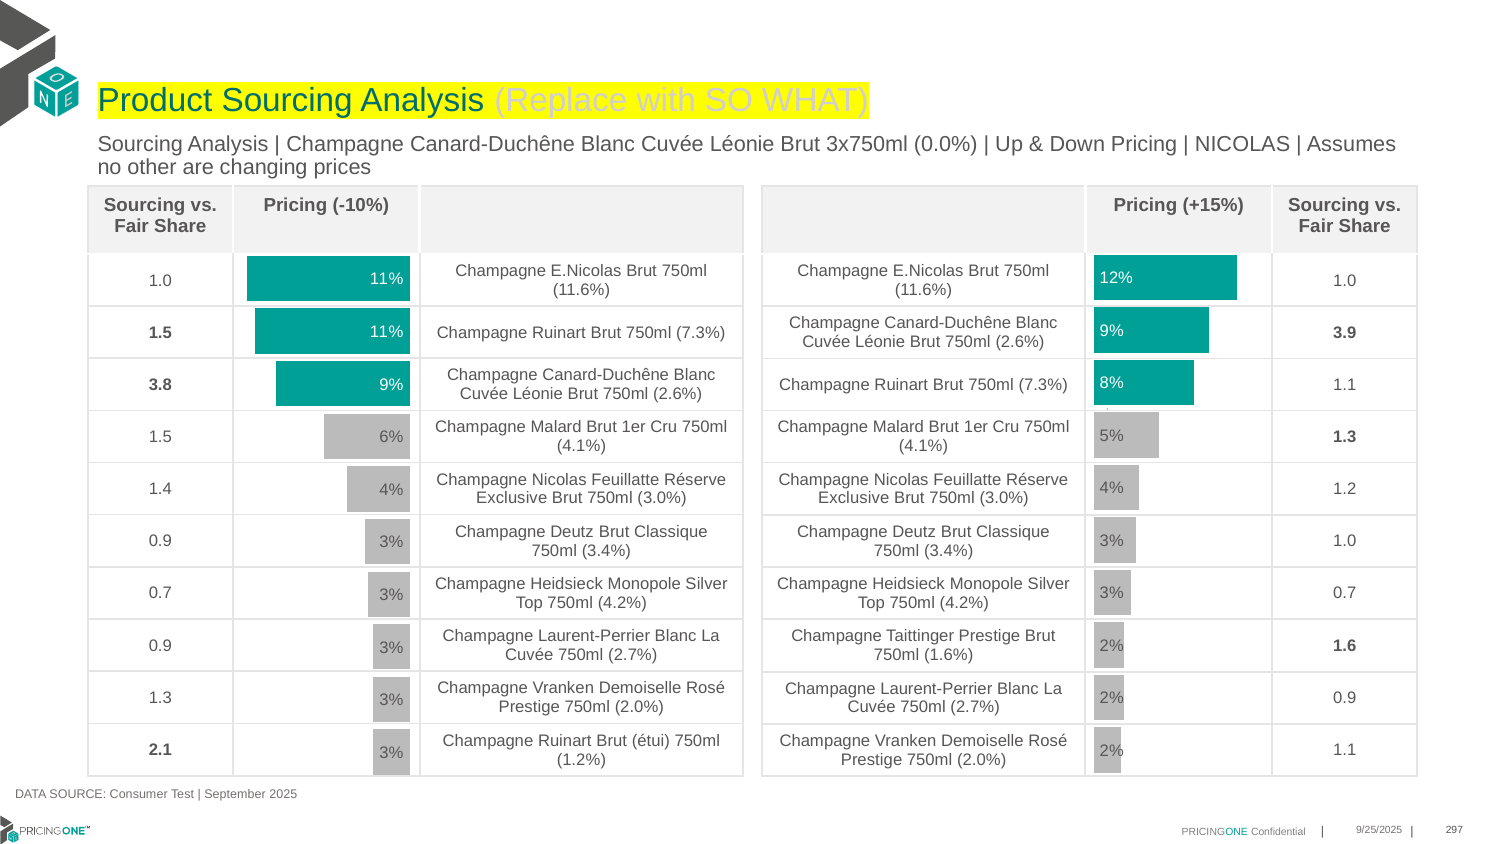

# Product Sourcing Analysis (Replace with SO WHAT)
Sourcing Analysis | Champagne Canard-Duchêne Blanc Cuvée Léonie Brut 3x750ml (0.0%) | Up & Down Pricing | NICOLAS | Assumes no other are changing prices
| Sourcing vs. Fair Share | Pricing (-10%) |  |
| --- | --- | --- |
| 1.0 |  | Champagne E.Nicolas Brut 750ml (11.6%) |
| 1.5 |  | Champagne Ruinart Brut 750ml (7.3%) |
| 3.8 |  | Champagne Canard-Duchêne Blanc Cuvée Léonie Brut 750ml (2.6%) |
| 1.5 |  | Champagne Malard Brut 1er Cru 750ml (4.1%) |
| 1.4 |  | Champagne Nicolas Feuillatte Réserve Exclusive Brut 750ml (3.0%) |
| 0.9 |  | Champagne Deutz Brut Classique 750ml (3.4%) |
| 0.7 |  | Champagne Heidsieck Monopole Silver Top 750ml (4.2%) |
| 0.9 |  | Champagne Laurent-Perrier Blanc La Cuvée 750ml (2.7%) |
| 1.3 |  | Champagne Vranken Demoiselle Rosé Prestige 750ml (2.0%) |
| 2.1 |  | Champagne Ruinart Brut (étui) 750ml (1.2%) |
|  | Pricing (+15%) | Sourcing vs. Fair Share |
| --- | --- | --- |
| Champagne E.Nicolas Brut 750ml (11.6%) |  | 1.0 |
| Champagne Canard-Duchêne Blanc Cuvée Léonie Brut 750ml (2.6%) |  | 3.9 |
| Champagne Ruinart Brut 750ml (7.3%) |  | 1.1 |
| Champagne Malard Brut 1er Cru 750ml (4.1%) |  | 1.3 |
| Champagne Nicolas Feuillatte Réserve Exclusive Brut 750ml (3.0%) |  | 1.2 |
| Champagne Deutz Brut Classique 750ml (3.4%) |  | 1.0 |
| Champagne Heidsieck Monopole Silver Top 750ml (4.2%) |  | 0.7 |
| Champagne Taittinger Prestige Brut 750ml (1.6%) |  | 1.6 |
| Champagne Laurent-Perrier Blanc La Cuvée 750ml (2.7%) |  | 0.9 |
| Champagne Vranken Demoiselle Rosé Prestige 750ml (2.0%) |  | 1.1 |

### Chart

| Category | Champagne Canard-Duchêne Blanc Cuvée Léonie Brut 3x750ml (0.0%) |
|---|---|
| Champagne E.Nicolas Brut 750ml (11.6%) | 0.11585435711582859 |
| Champagne Canard-Duchêne Blanc Cuvée Léonie Brut 750ml (2.6%) | 0.09359861381271281 |
| Champagne Ruinart Brut 750ml (7.3%) | 0.08110532621296256 |
| Champagne Malard Brut 1er Cru 750ml (4.1%) | 0.05298421320620721 |
| Champagne Nicolas Feuillatte Réserve Exclusive Brut 750ml (3.0%) | 0.036806634096004216 |
| Champagne Deutz Brut Classique 750ml (3.4%) | 0.03447059090710767 |
| Champagne Heidsieck Monopole Silver Top 750ml (4.2%) | 0.02990786719341975 |
| Champagne Taittinger Prestige Brut 750ml (1.6%) | 0.02480424000146158 |
| Champagne Laurent-Perrier Blanc La Cuvée 750ml (2.7%) | 0.024369944117690466 |
| Champagne Vranken Demoiselle Rosé Prestige 750ml (2.0%) | 0.02243679351504149 |

### Chart

| Category | Champagne Canard-Duchêne Blanc Cuvée Léonie Brut 3x750ml (0.0%) |
|---|---|
| Champagne E.Nicolas Brut 750ml (11.6%) | 0.111638096743325 |
| Champagne Ruinart Brut 750ml (7.3%) | 0.10652293452550225 |
| Champagne Canard-Duchêne Blanc Cuvée Léonie Brut 750ml (2.6%) | 0.09183900766835094 |
| Champagne Malard Brut 1er Cru 750ml (4.1%) | 0.05897056853874022 |
| Champagne Nicolas Feuillatte Réserve Exclusive Brut 750ml (3.0%) | 0.04302191806517738 |
| Champagne Deutz Brut Classique 750ml (3.4%) | 0.030821198150964447 |
| Champagne Heidsieck Monopole Silver Top 750ml (4.2%) | 0.028586440119588986 |
| Champagne Laurent-Perrier Blanc La Cuvée 750ml (2.7%) | 0.025645257780874897 |
| Champagne Vranken Demoiselle Rosé Prestige 750ml (2.0%) | 0.025516845973785392 |
| Champagne Ruinart Brut (étui) 750ml (1.2%) | 0.025205265358378127 |
DATA SOURCE: Consumer Test | September 2025

9/25/2025
297